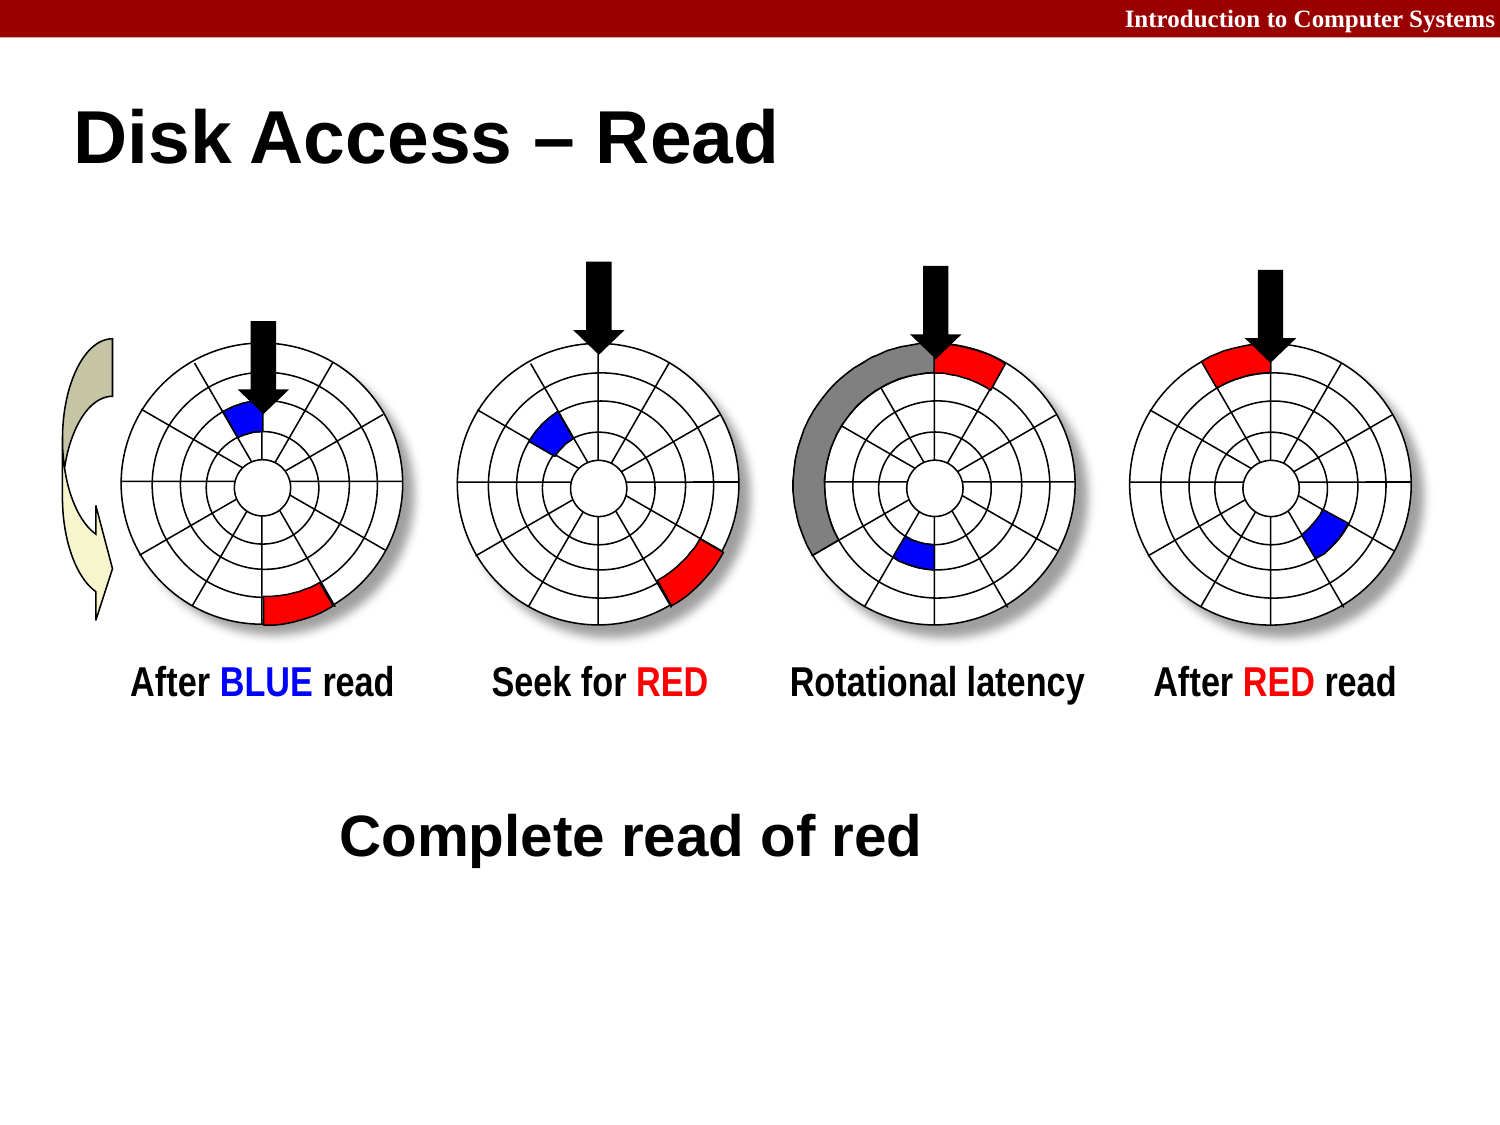

# Disk Access – Read

After BLUE read
Seek for RED
Rotational latency
After RED read
Complete read of red